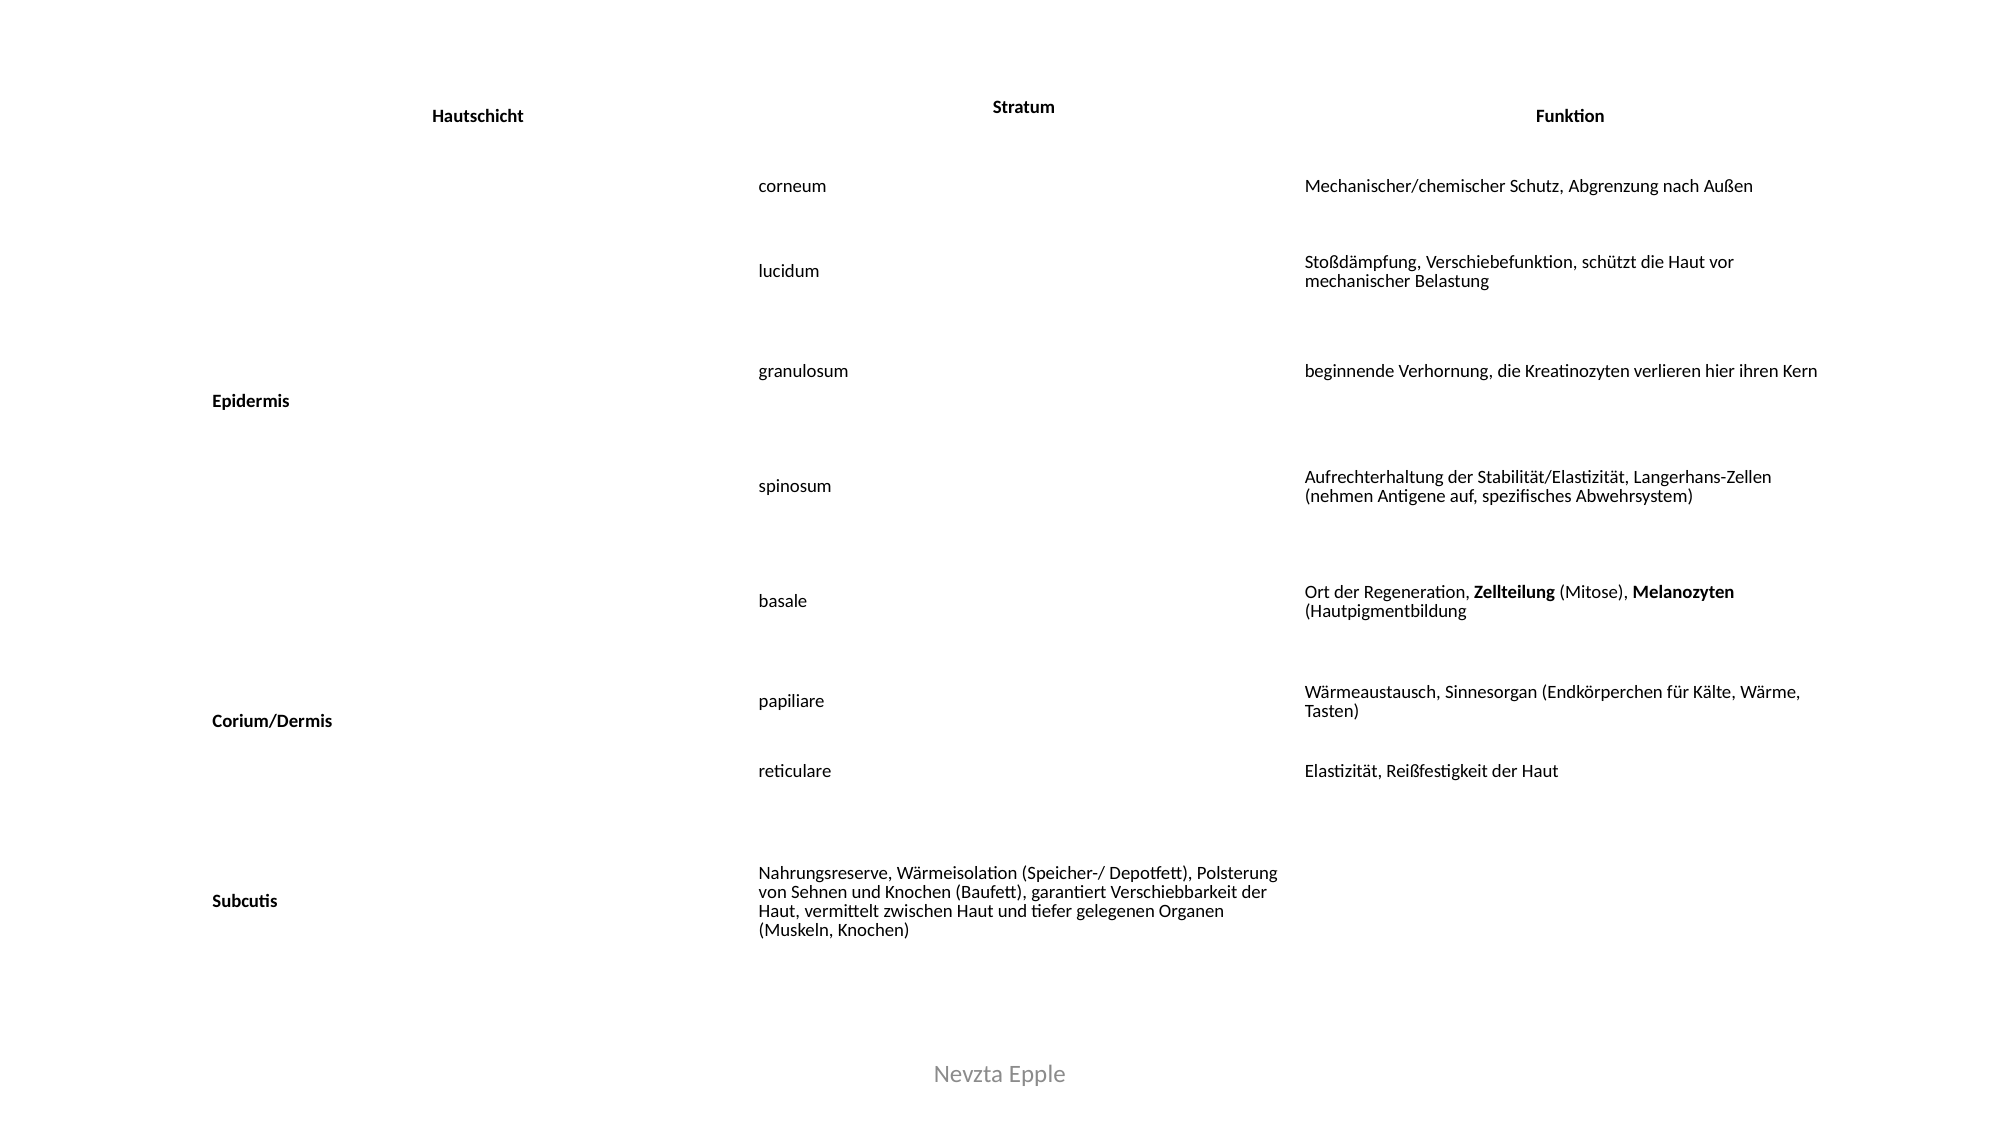

| Hautschicht | Stratum | Funktion |
| --- | --- | --- |
| Epidermis | corneum | Mechanischer/chemischer Schutz, Abgrenzung nach Außen |
|  | lucidum | Stoßdämpfung, Verschiebefunktion, schützt die Haut vor mechanischer Belastung |
|  | granulosum | beginnende Verhornung, die Kreatinozyten verlieren hier ihren Kern |
|  | spinosum | Aufrechterhaltung der Stabilität/Elastizität, Langerhans-Zellen (nehmen Antigene auf, spezifisches Abwehrsystem) |
|  | basale | Ort der Regeneration, Zellteilung (Mitose), Melanozyten (Hautpigmentbildung |
| Corium/Dermis | papiliare | Wärmeaustausch, Sinnesorgan (Endkörperchen für Kälte, Wärme, Tasten) |
|  | reticulare | Elastizität, Reißfestigkeit der Haut |
| Subcutis | Nahrungsreserve, Wärmeisolation (Speicher-/ Depotfett), Polsterung von Sehnen und Knochen (Baufett), garantiert Verschiebbarkeit der Haut, vermittelt zwischen Haut und tiefer gelegenen Organen (Muskeln, Knochen) |  |

Nevzta Epple